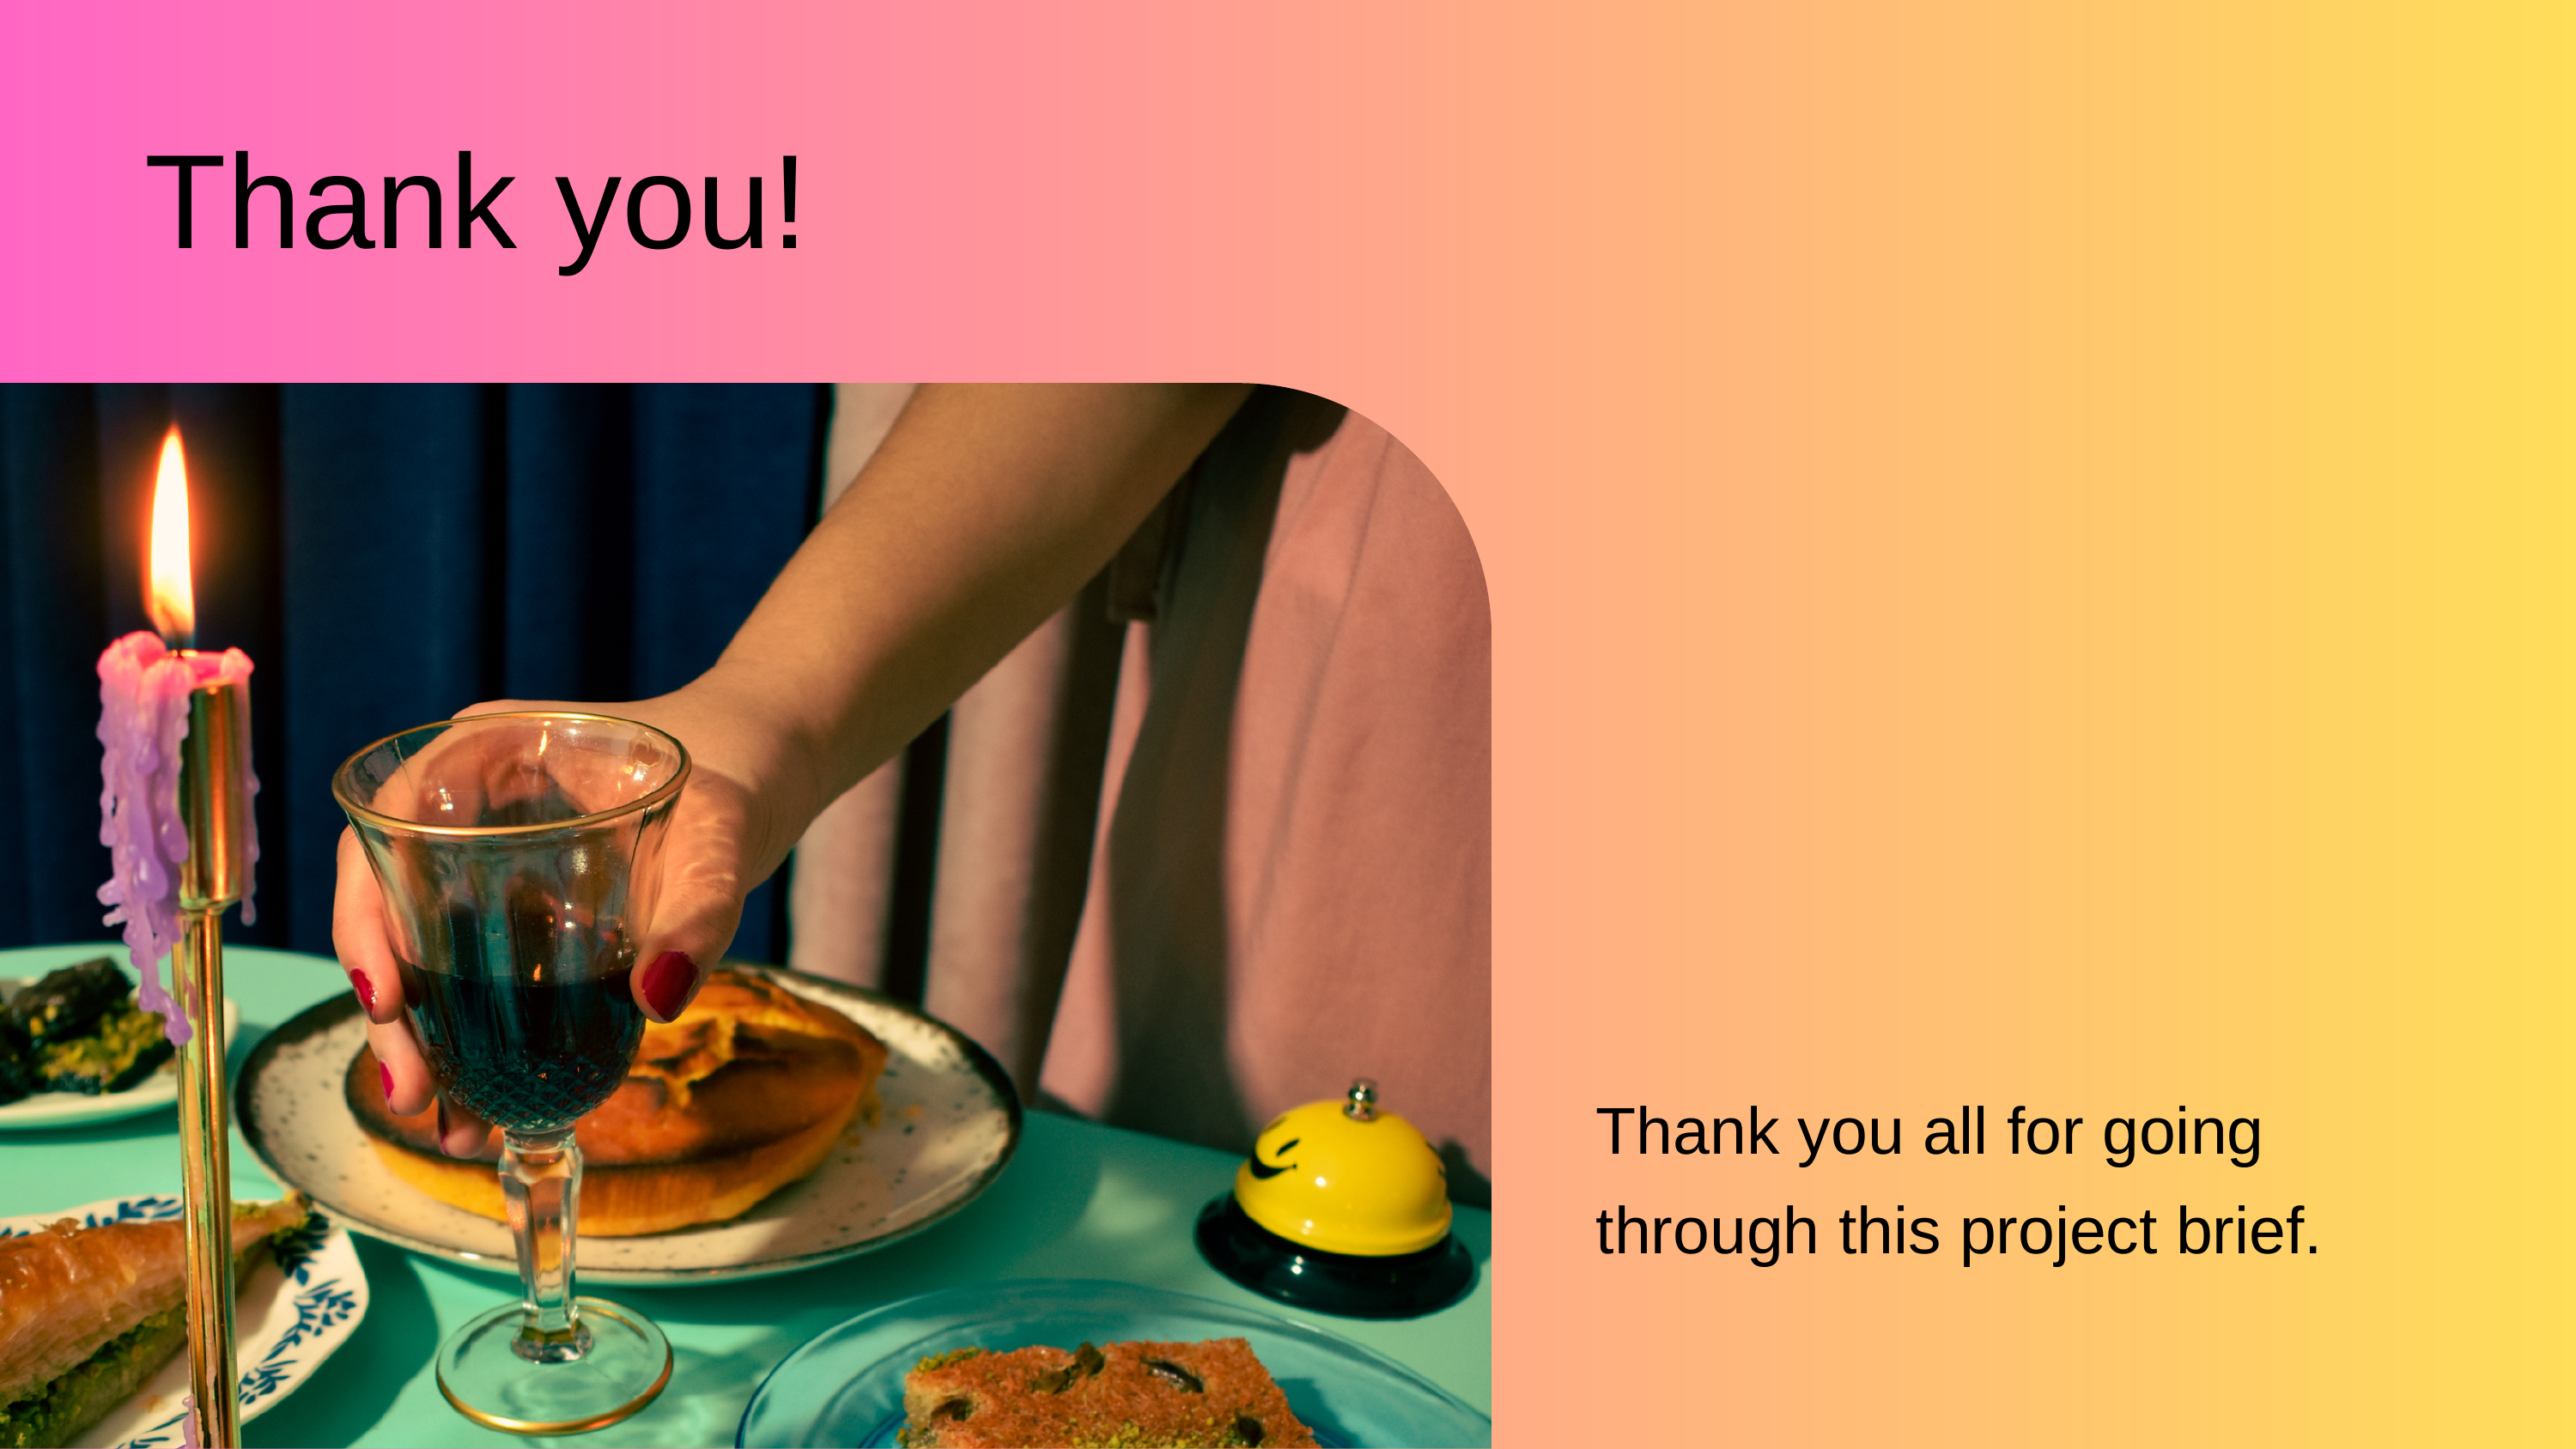

Thank you!

Thank you all for going through this project brief.